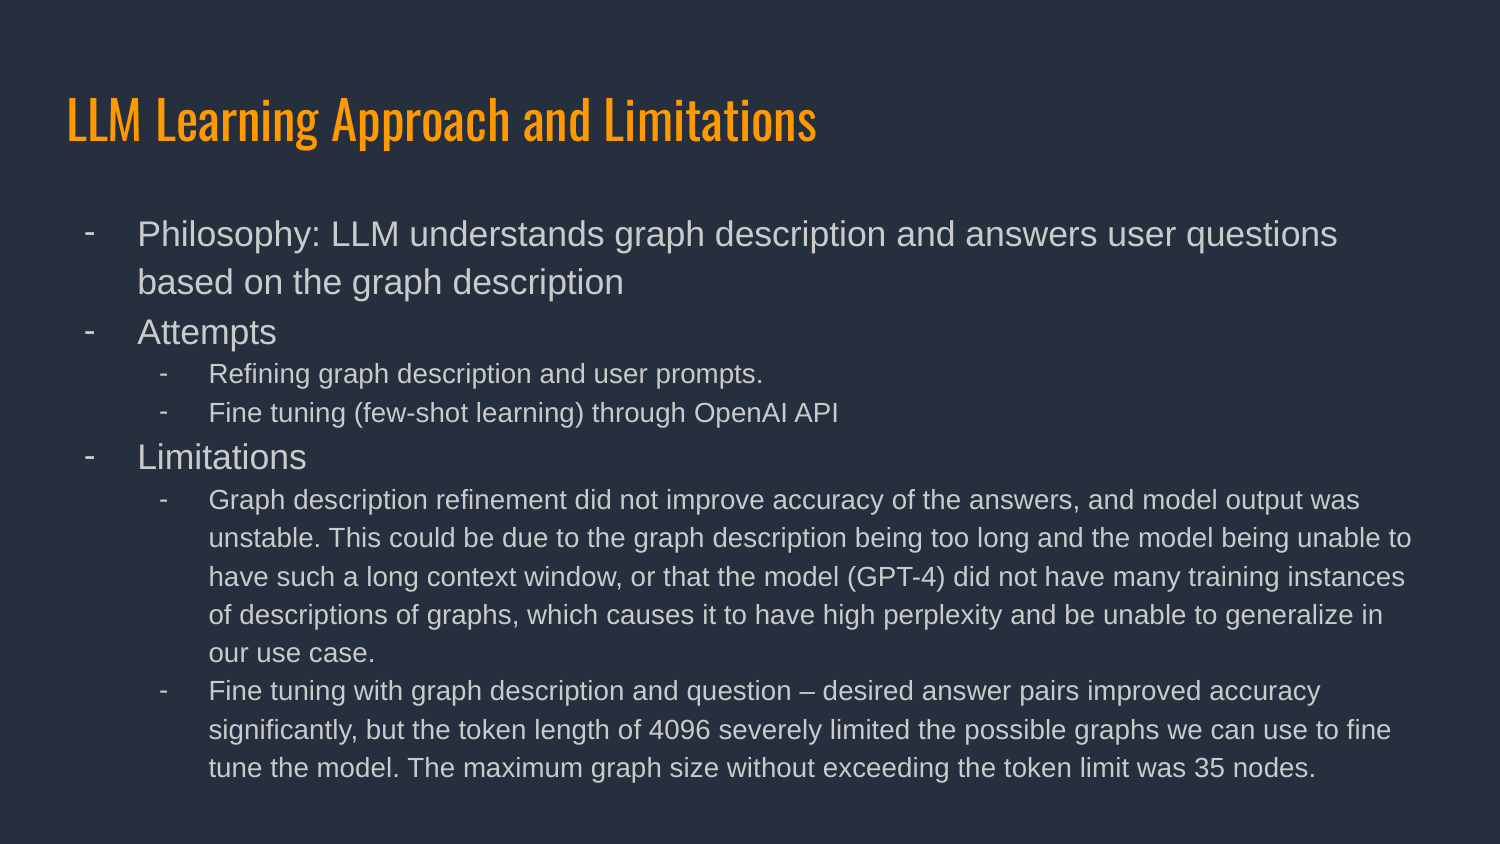

# LLM Learning Approach and Limitations
Philosophy: LLM understands graph description and answers user questions based on the graph description
Attempts
Refining graph description and user prompts.
Fine tuning (few-shot learning) through OpenAI API
Limitations
Graph description refinement did not improve accuracy of the answers, and model output was unstable. This could be due to the graph description being too long and the model being unable to have such a long context window, or that the model (GPT-4) did not have many training instances of descriptions of graphs, which causes it to have high perplexity and be unable to generalize in our use case.
Fine tuning with graph description and question – desired answer pairs improved accuracy significantly, but the token length of 4096 severely limited the possible graphs we can use to fine tune the model. The maximum graph size without exceeding the token limit was 35 nodes.